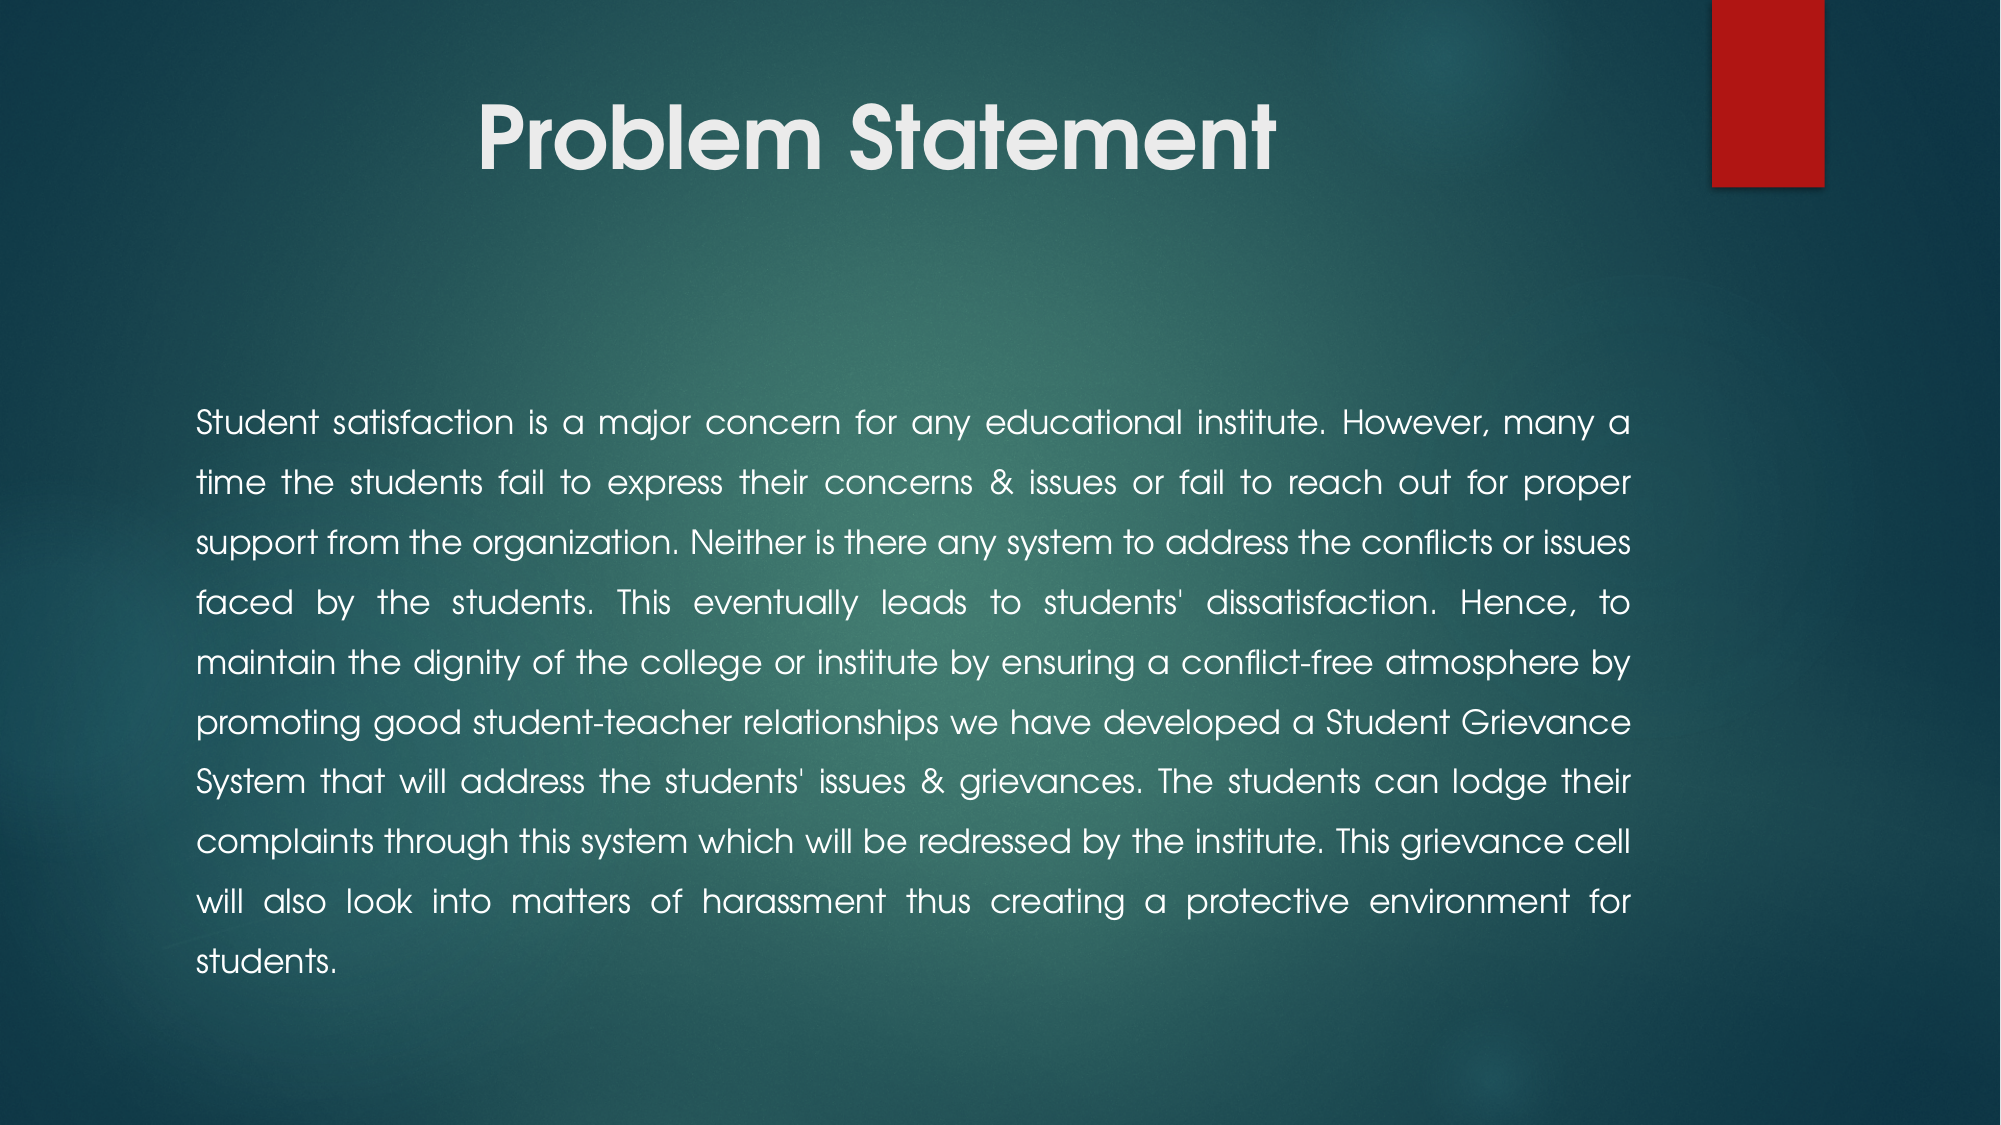

# Problem Statement
Student satisfaction is a major concern for any educational institute. However, many a time the students fail to express their concerns & issues or fail to reach out for proper support from the organization. Neither is there any system to address the conflicts or issues faced by the students. This eventually leads to students' dissatisfaction. Hence, to maintain the dignity of the college or institute by ensuring a conflict-free atmosphere by promoting good student-teacher relationships we have developed a Student Grievance System that will address the students' issues & grievances. The students can lodge their complaints through this system which will be redressed by the institute. This grievance cell will also look into matters of harassment thus creating a protective environment for students.